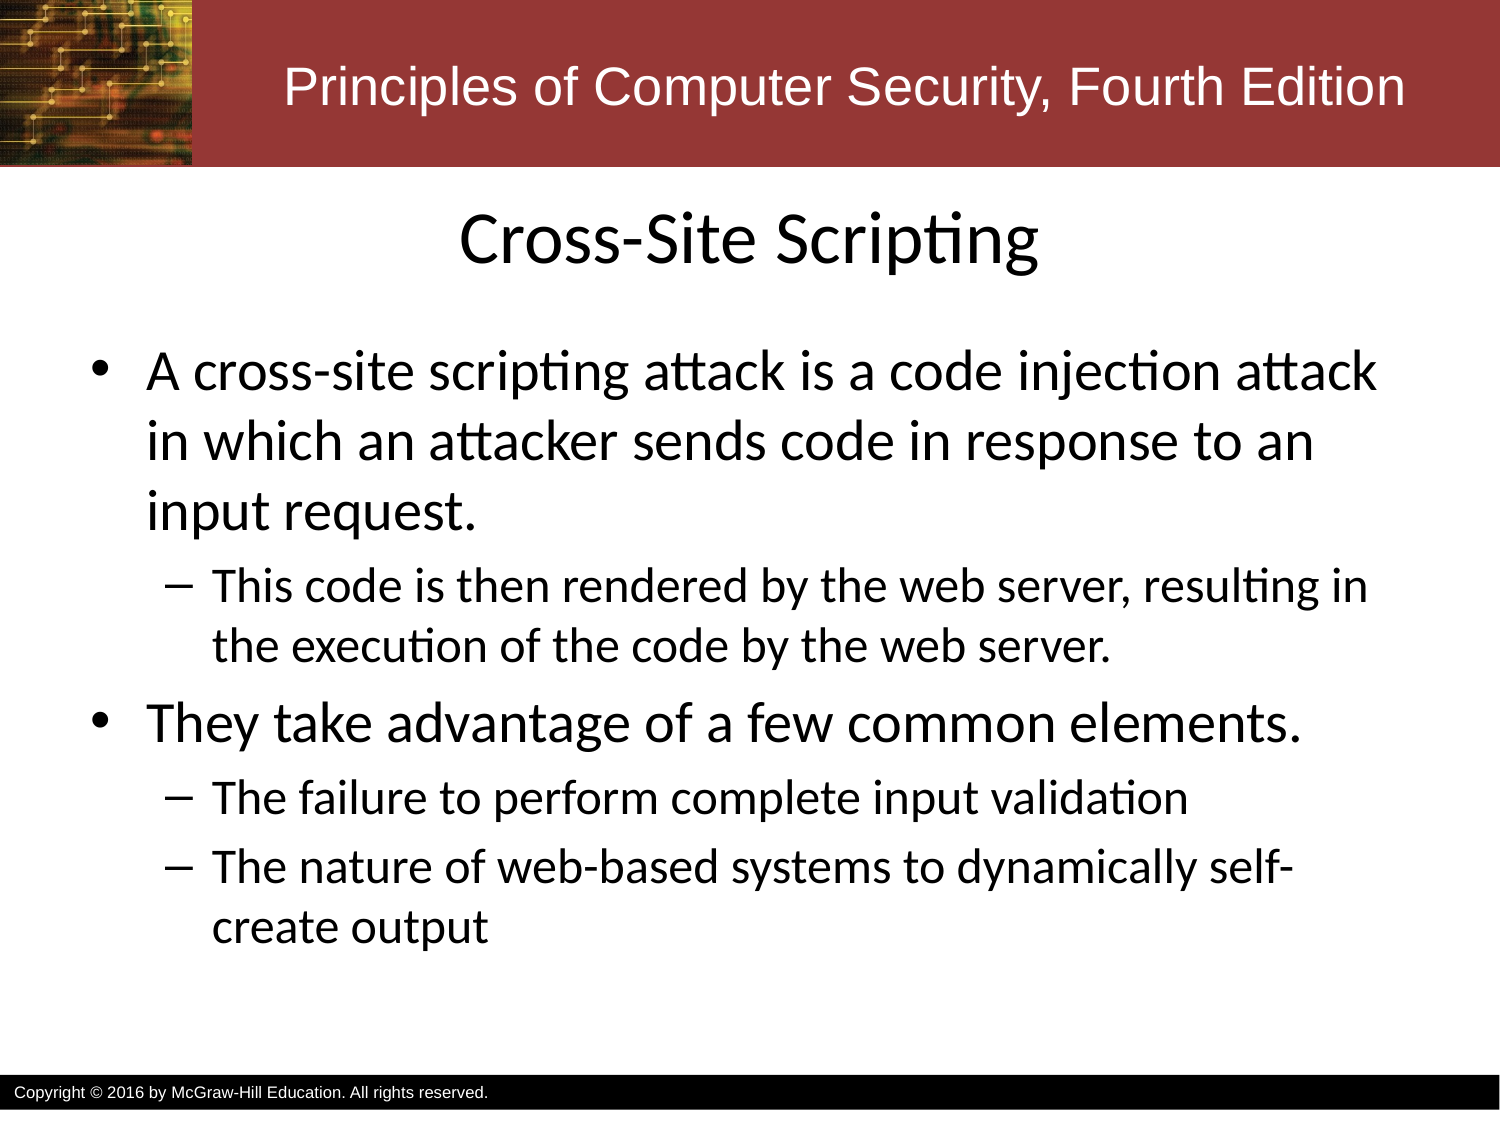

# Cross-Site Scripting
A cross-site scripting attack is a code injection attack in which an attacker sends code in response to an input request.
This code is then rendered by the web server, resulting in the execution of the code by the web server.
They take advantage of a few common elements.
The failure to perform complete input validation
The nature of web-based systems to dynamically self-create output